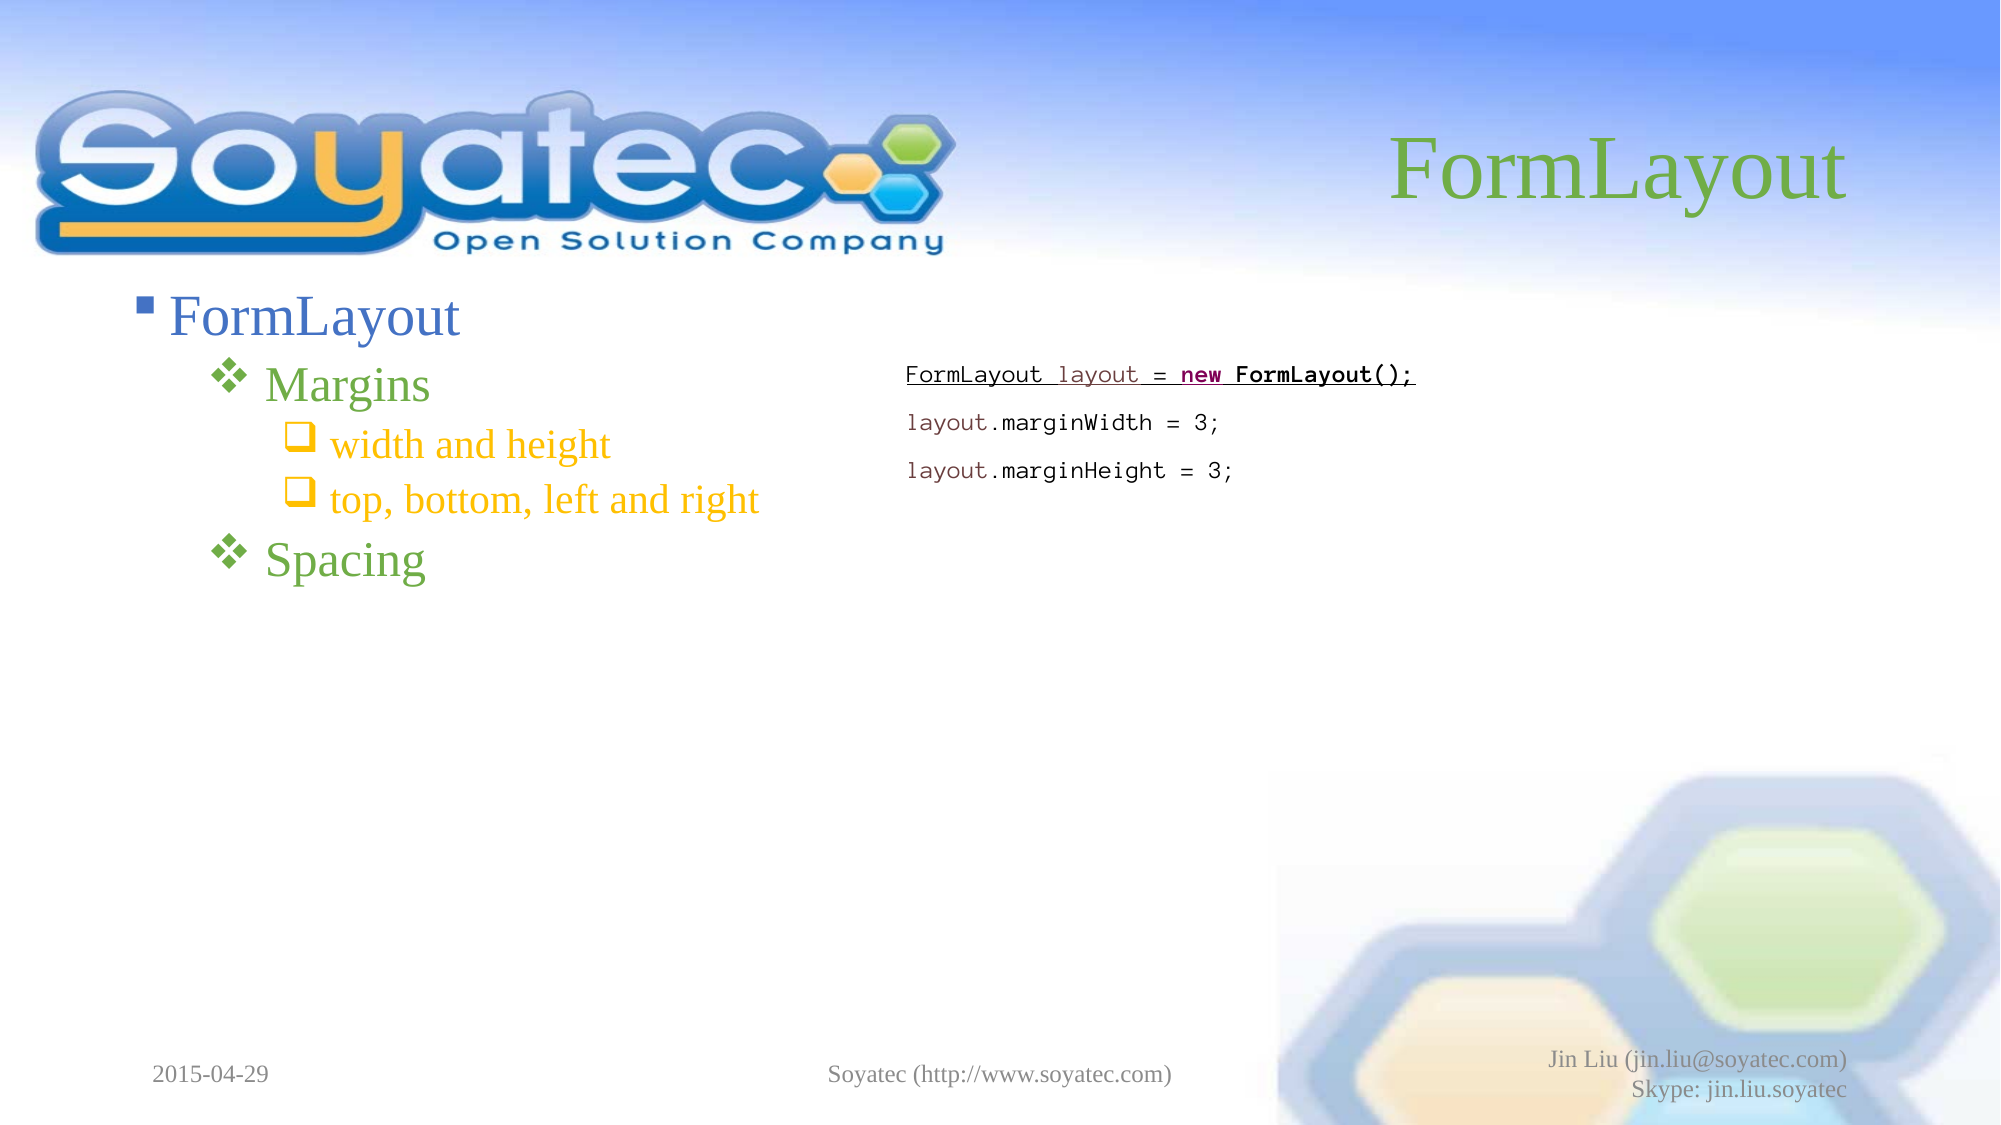

# FormLayout
FormLayout
 Margins
 width and height
 top, bottom, left and right
 Spacing
FormLayout layout = new FormLayout();
layout.marginWidth = 3;
layout.marginHeight = 3;
2015-04-29
Soyatec (http://www.soyatec.com)
Jin Liu (jin.liu@soyatec.com)
Skype: jin.liu.soyatec